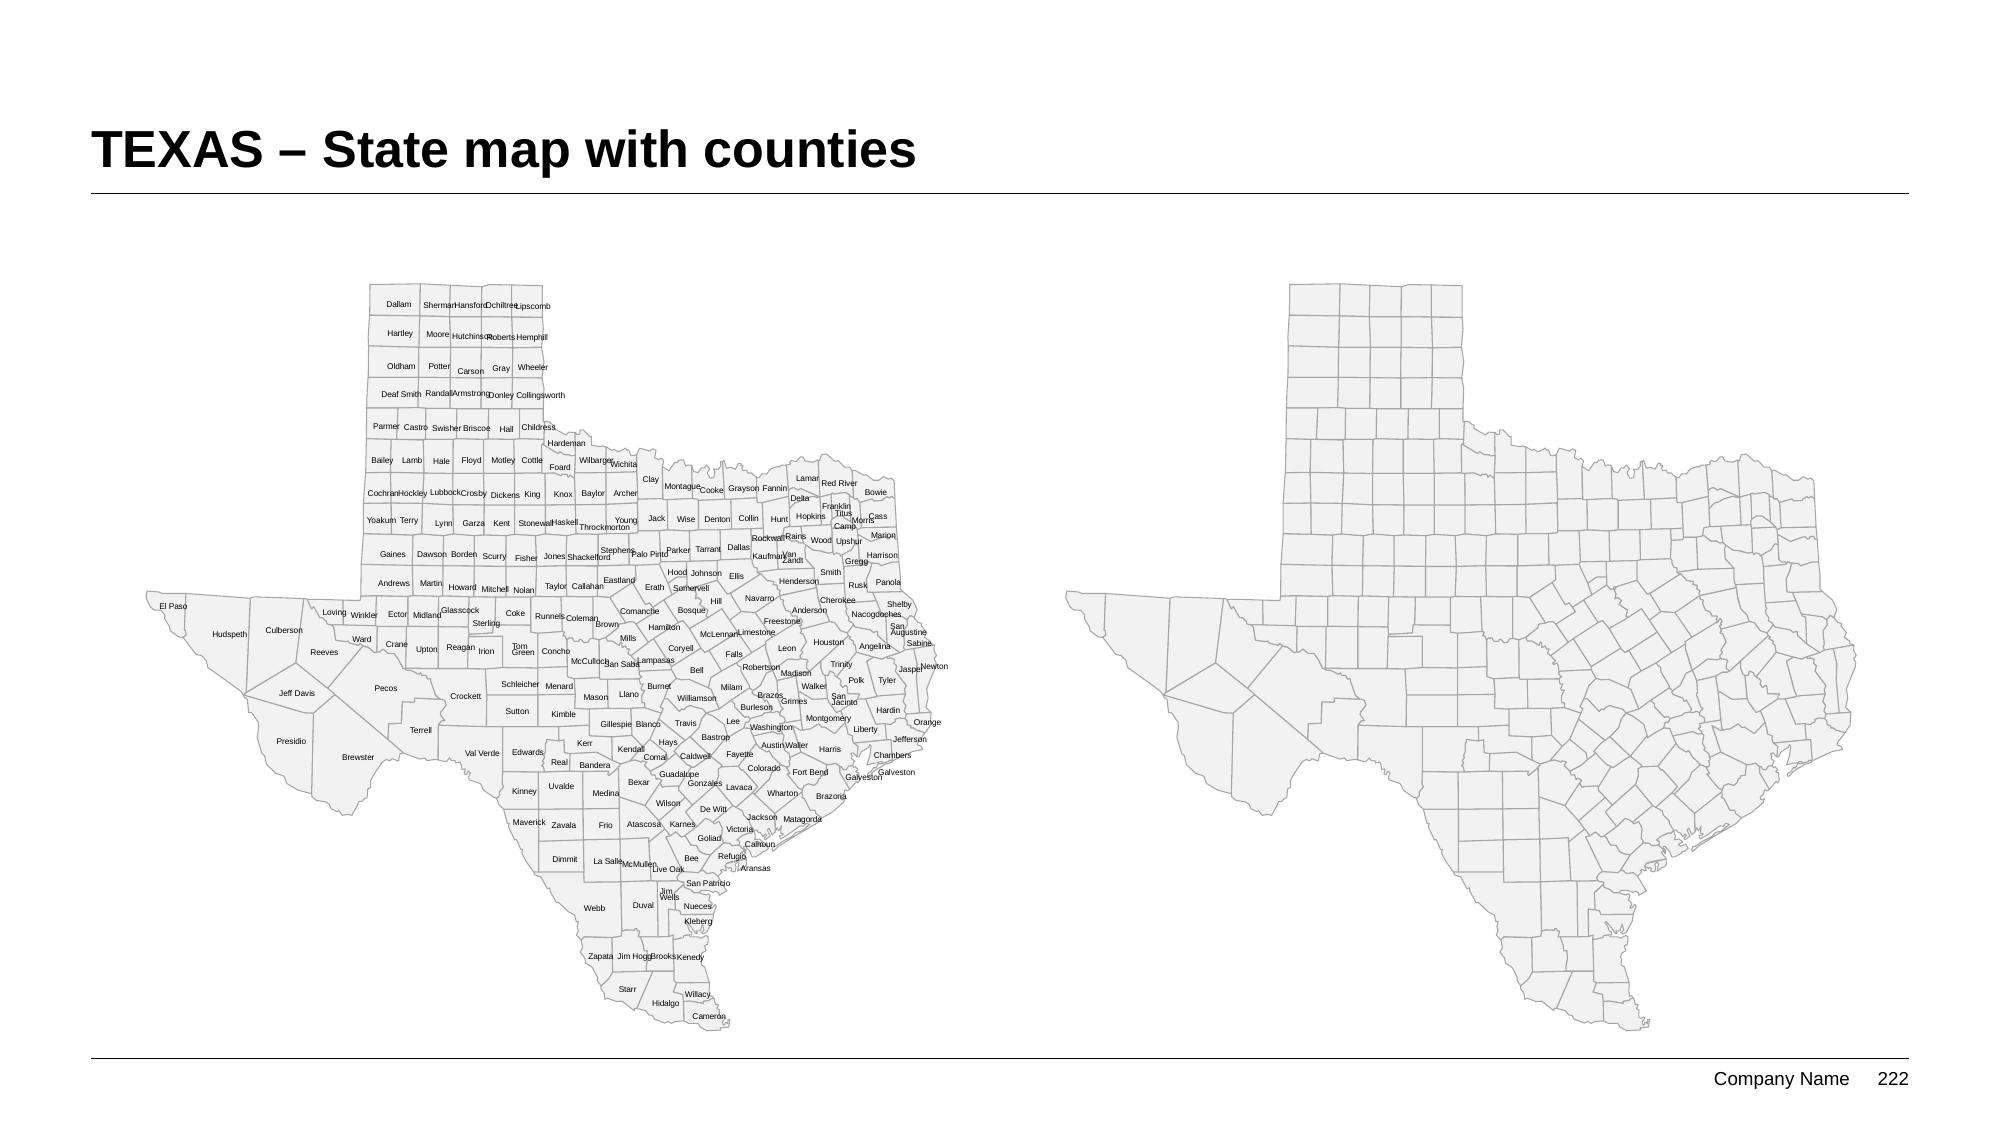

# TEXAS – State map with counties

Dallam
Hansford
Sherman
Ochiltree
Lipscomb
Hartley
Moore
Hutchinson
Roberts
Hemphill
Oldham
Potter
Wheeler
Gray
Carson
Randall
Armstrong
Deaf Smith
Donley
Collingsworth
Parmer
Castro
Childress
Swisher
Briscoe
Hall
Hardeman
Bailey
Lamb
Floyd
Motley
Cottle
Wilbarger
Hale
Wichita
Foard
Lamar
Clay
Red River
Montague
Grayson
Fannin
Cooke
Lubbock
Bowie
Baylor
Archer
Crosby
Cochran
Hockley
King
Knox
Dickens
Delta
Franklin
Titus
Hopkins
Cass
Jack
Collin
Wise
Denton
Hunt
Yoakum
Young
Morris
Terry
Haskell
Stonewall
Lynn
Garza
Kent
Camp
Throckmorton
Marion
Rains
Rockwall
Wood
Upshur
Dallas
Tarrant
Stephens
Parker
Gaines
Dawson
Borden
Van
Palo Pinto
Harrison
Scurry
Jones
Kaufman
Shackelford
Fisher
Zandt
Gregg
Hood
Smith
Johnson
Ellis
Eastland
Henderson
Panola
Andrews
Martin
Rusk
Callahan
Taylor
Erath
Howard
Somervell
Mitchell
Nolan
Navarro
Cherokee
Hill
Shelby
El Paso
Bosque
Glasscock
Anderson
Comanche
Loving
Coke
Ector
Nacogdoches
Winkler
Midland
Runnels
Coleman
Freestone
Sterling
Brown
San
Hamilton
Culberson
Limestone
Augustine
McLennan
Hudspeth
Mills
Ward
Houston
Sabine
Crane
Angelina
Tom
Reagan
Coryell
Leon
Upton
Irion
Concho
Reeves
Green
Falls
Lampasas
McCulloch
Trinity
San Saba
Newton
Robertson
Jasper
Bell
Madison
Polk
Tyler
Schleicher
Menard
Burnet
Walker
Milam
Pecos
Jeff Davis
Llano
Brazos
Crockett
San
Mason
Williamson
Grimes
Jacinto
Burleson
Hardin
Sutton
Kimble
Montgomery
Lee
Orange
Travis
Gillespie
Blanco
Washington
Liberty
Terrell
Bastrop
Jefferson
Presidio
Hays
Kerr
Austin
Waller
Harris
Kendall
Edwards
Val Verde
Fayette
Chambers
Caldwell
Brewster
Comal
Real
Bandera
Colorado
Galveston
Fort Bend
Guadalupe
Galveston
Bexar
Gonzales
Uvalde
Lavaca
Kinney
Medina
Wharton
Brazoria
Wilson
De Witt
Jackson
Matagorda
Maverick
Karnes
Atascosa
Frio
Zavala
Victoria
Goliad
Calhoun
Refugio
Bee
Dimmit
La Salle
McMullen
Aransas
Live Oak
San Patricio
Jim
Wells
Duval
Nueces
Webb
Kleberg
Zapata
Jim Hogg
Brooks
Kenedy
Starr
Willacy
Hidalgo
Cameron